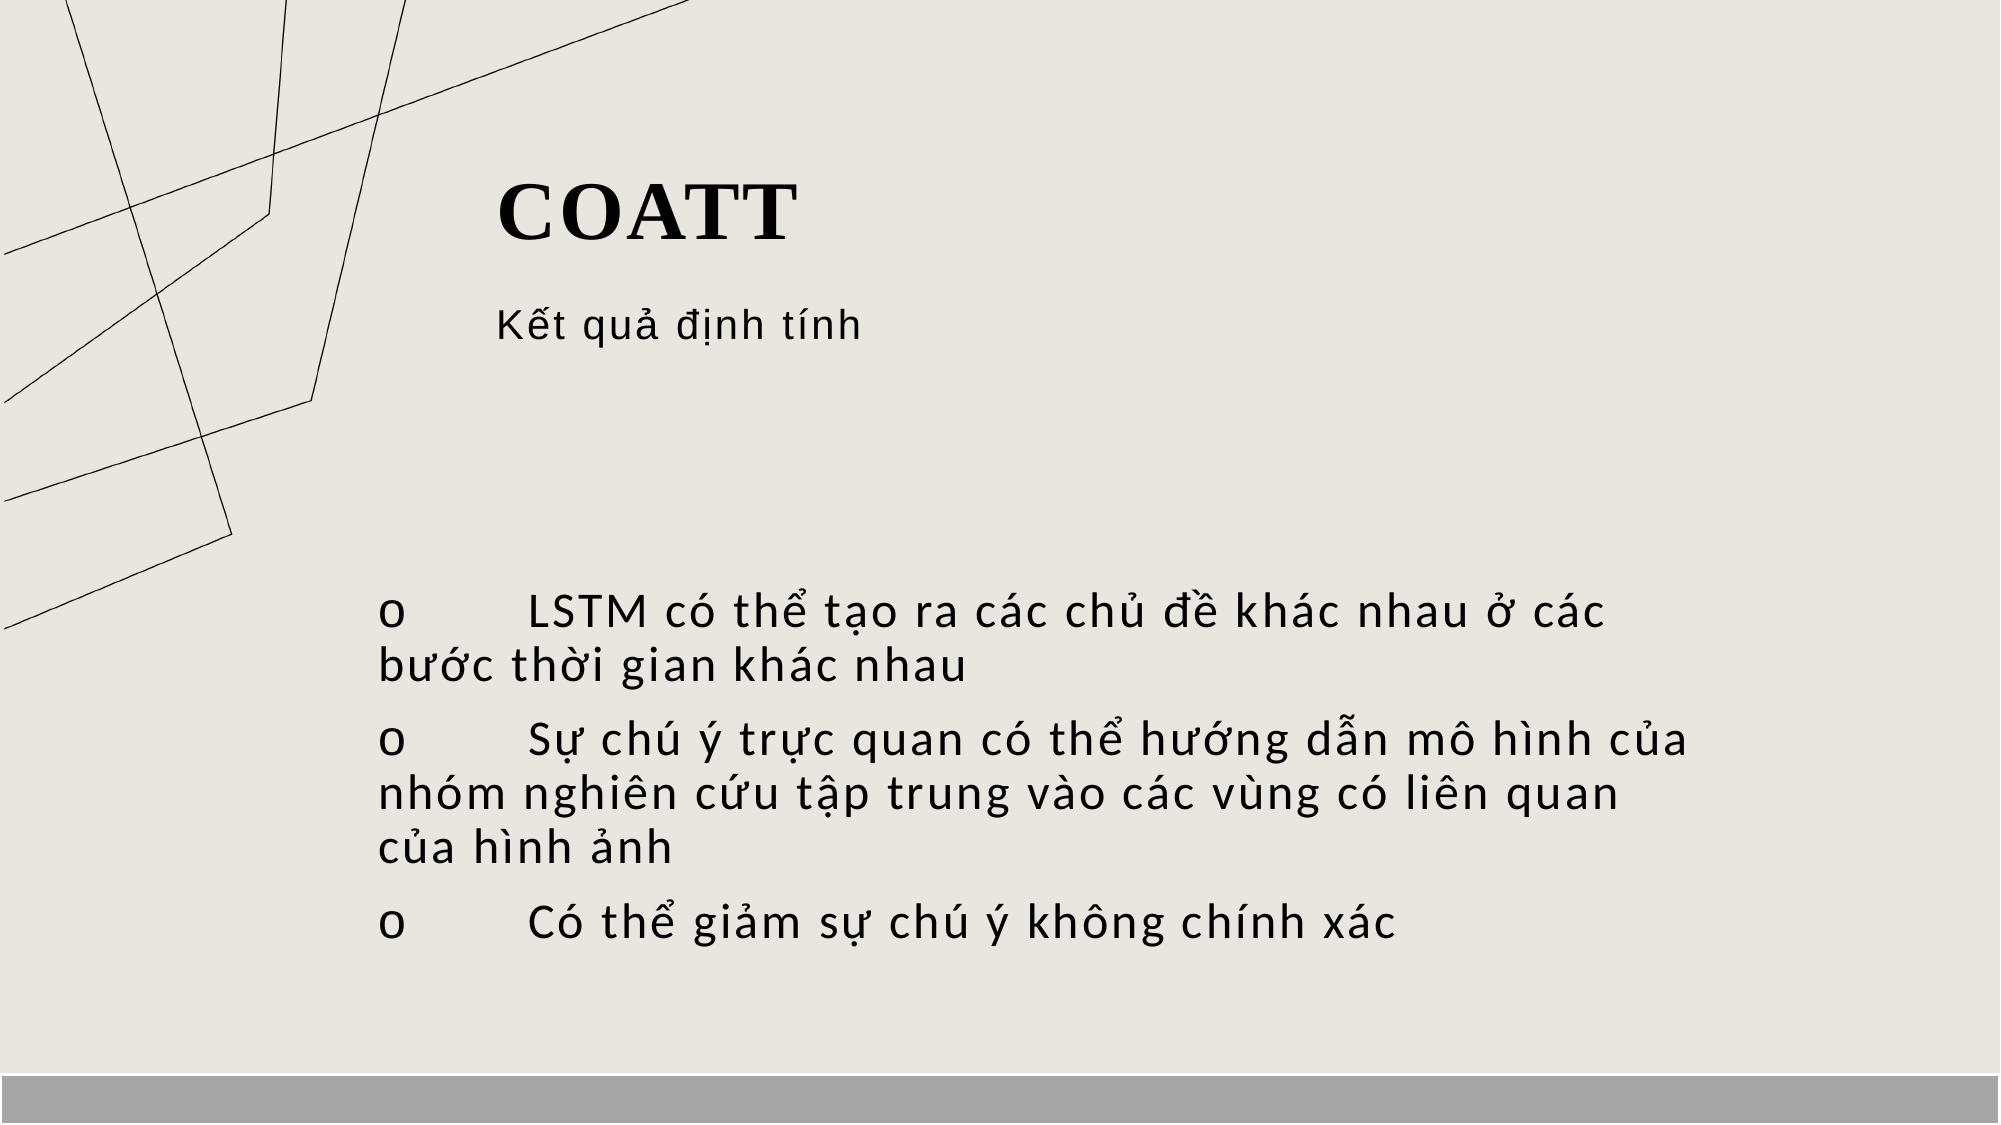

# coatt
Kết quả định tính

o	LSTM có thể tạo ra các chủ đề khác nhau ở các bước thời gian khác nhau
o	Sự chú ý trực quan có thể hướng dẫn mô hình của nhóm nghiên cứu tập trung vào các vùng có liên quan của hình ảnh
o	Có thể giảm sự chú ý không chính xác